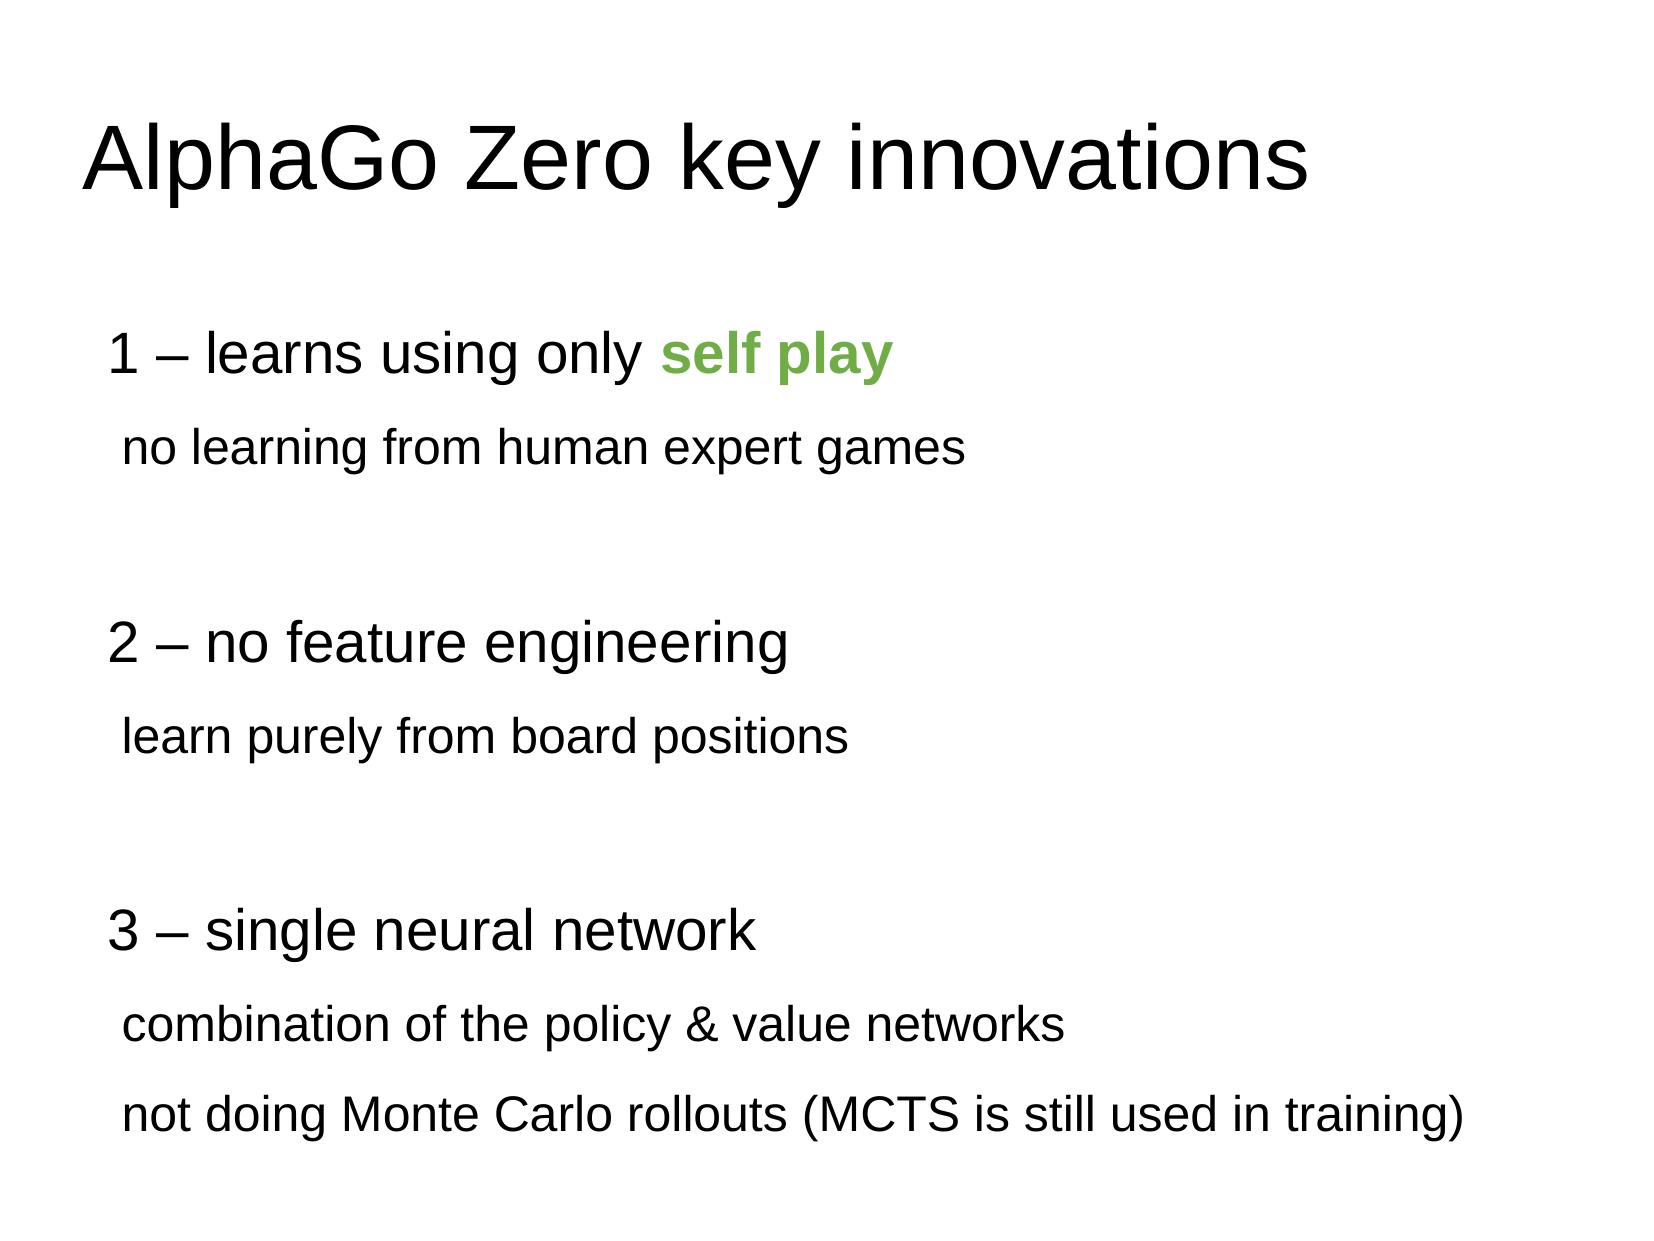

AlphaGo Zero key innovations
1 – learns using only self play
 no learning from human expert games

2 – no feature engineering
 learn purely from board positions

3 – single neural network
 combination of the policy & value networks
 not doing Monte Carlo rollouts (MCTS is still used in training)